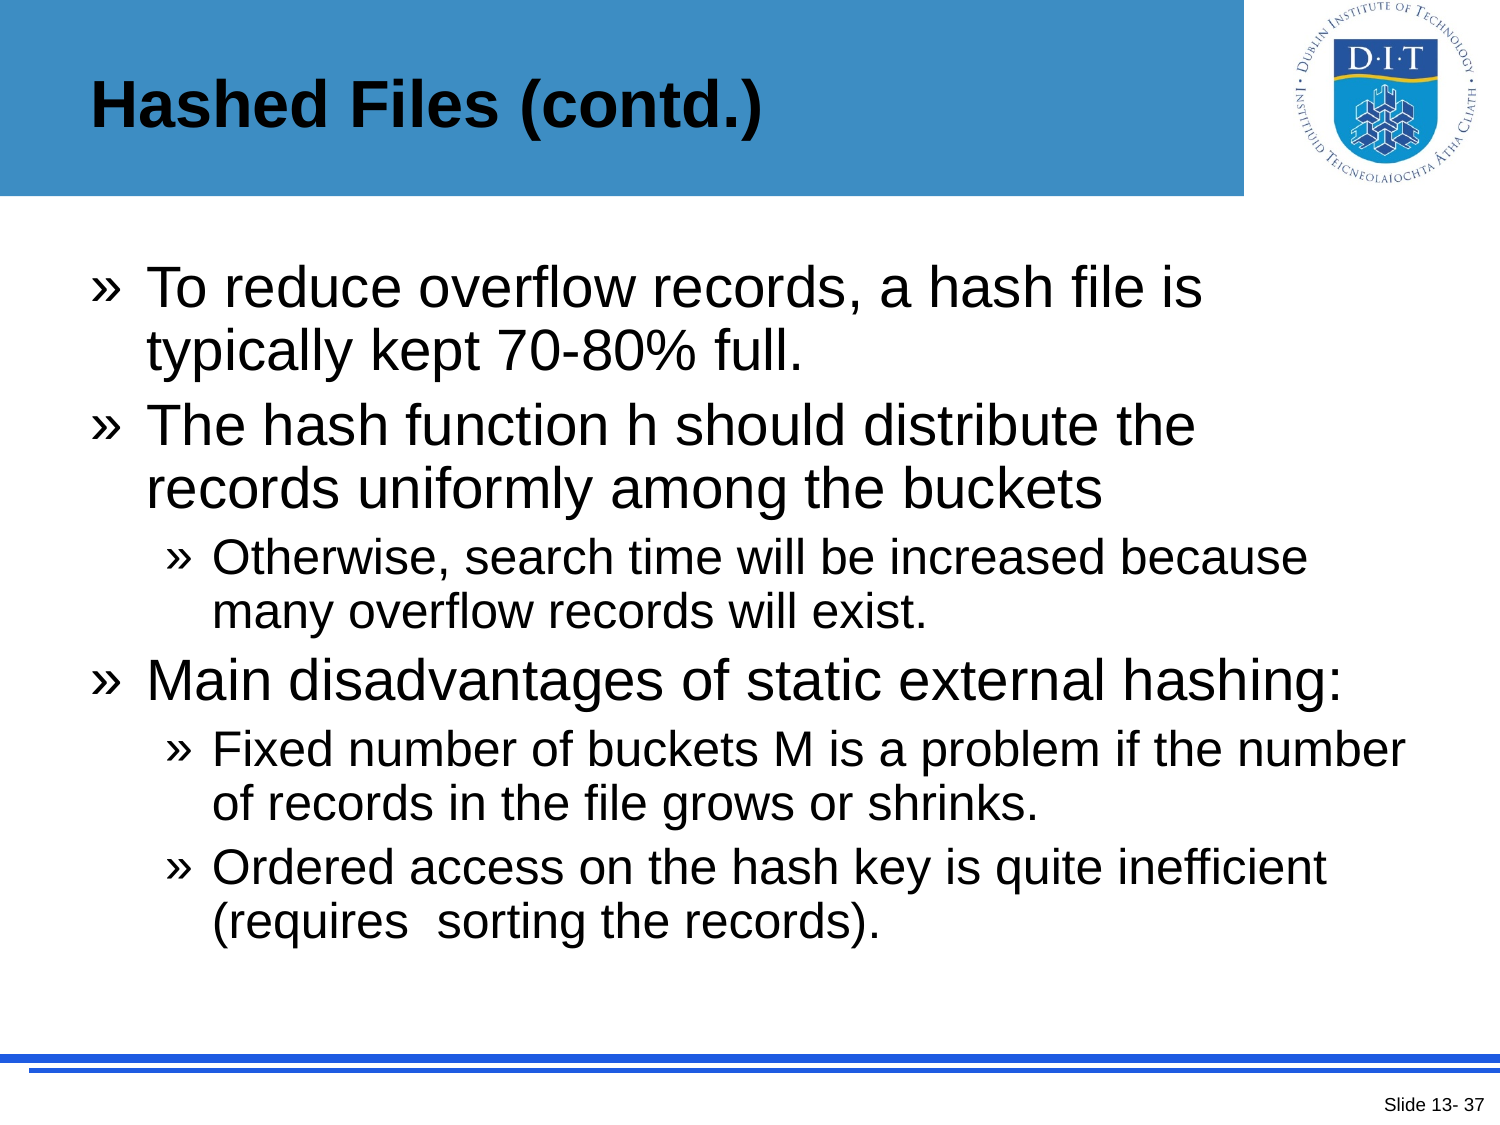

# Hashed Files (contd.)
To reduce overflow records, a hash file is typically kept 70-80% full.
The hash function h should distribute the records uniformly among the buckets
Otherwise, search time will be increased because many overflow records will exist.
Main disadvantages of static external hashing:
Fixed number of buckets M is a problem if the number of records in the file grows or shrinks.
Ordered access on the hash key is quite inefficient (requires  sorting the records).
Slide 13- 37